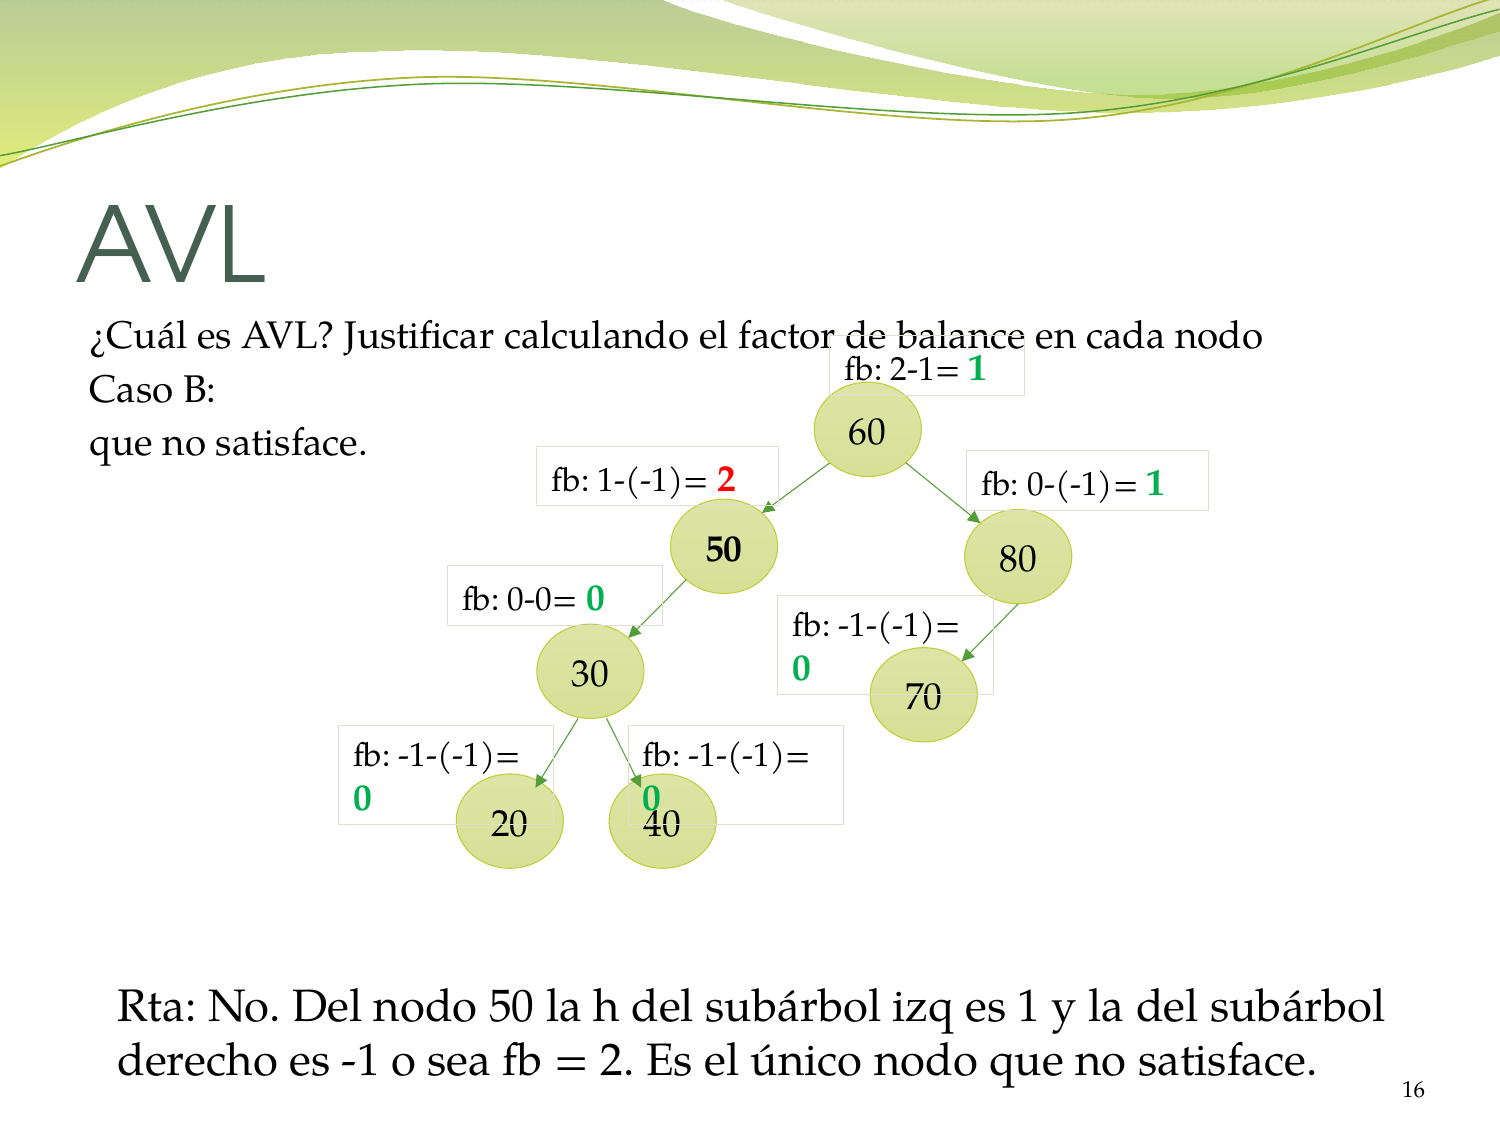

# AVL
¿Cuál es AVL? Justificar calculando el factor de balance en cada nodo
Caso B:
que no satisface.
fb: 2-1= 1
60
fb: 1-(-1)= 2
fb: 0-(-1)= 1
50
80
fb: 0-0= 0
fb: -1-(-1)= 0
30
70
fb: -1-(-1)= 0
fb: -1-(-1)= 0
20
40
Rta: No. Del nodo 50 la h del subárbol izq es 1 y la del subárbol derecho es -1 o sea fb = 2. Es el único nodo que no satisface.
16